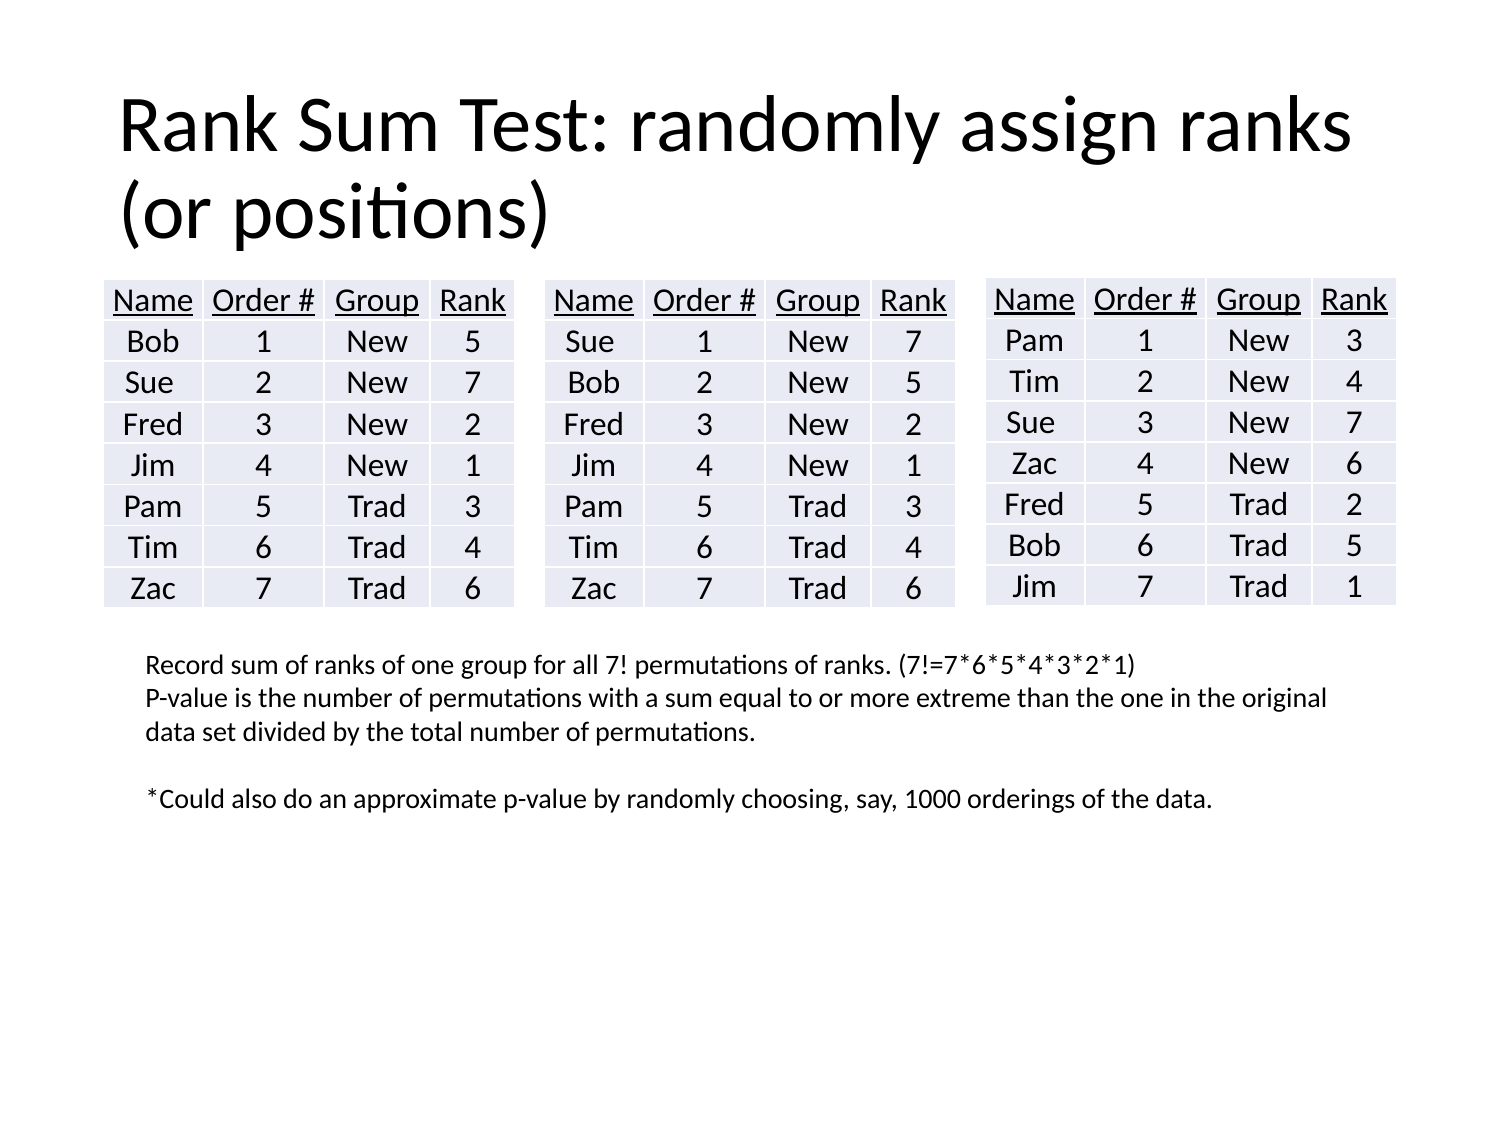

# Rank Sum Test: randomly assign ranks (or positions)
| Name | Order # | Group | Rank |
| --- | --- | --- | --- |
| Pam | 1 | New | 3 |
| Tim | 2 | New | 4 |
| Sue | 3 | New | 7 |
| Zac | 4 | New | 6 |
| Fred | 5 | Trad | 2 |
| Bob | 6 | Trad | 5 |
| Jim | 7 | Trad | 1 |
| Name | Order # | Group | Rank |
| --- | --- | --- | --- |
| Bob | 1 | New | 5 |
| Sue | 2 | New | 7 |
| Fred | 3 | New | 2 |
| Jim | 4 | New | 1 |
| Pam | 5 | Trad | 3 |
| Tim | 6 | Trad | 4 |
| Zac | 7 | Trad | 6 |
| Name | Order # | Group | Rank |
| --- | --- | --- | --- |
| Sue | 1 | New | 7 |
| Bob | 2 | New | 5 |
| Fred | 3 | New | 2 |
| Jim | 4 | New | 1 |
| Pam | 5 | Trad | 3 |
| Tim | 6 | Trad | 4 |
| Zac | 7 | Trad | 6 |
Record sum of ranks of one group for all 7! permutations of ranks. (7!=7*6*5*4*3*2*1)
P-value is the number of permutations with a sum equal to or more extreme than the one in the original data set divided by the total number of permutations.

*Could also do an approximate p-value by randomly choosing, say, 1000 orderings of the data.